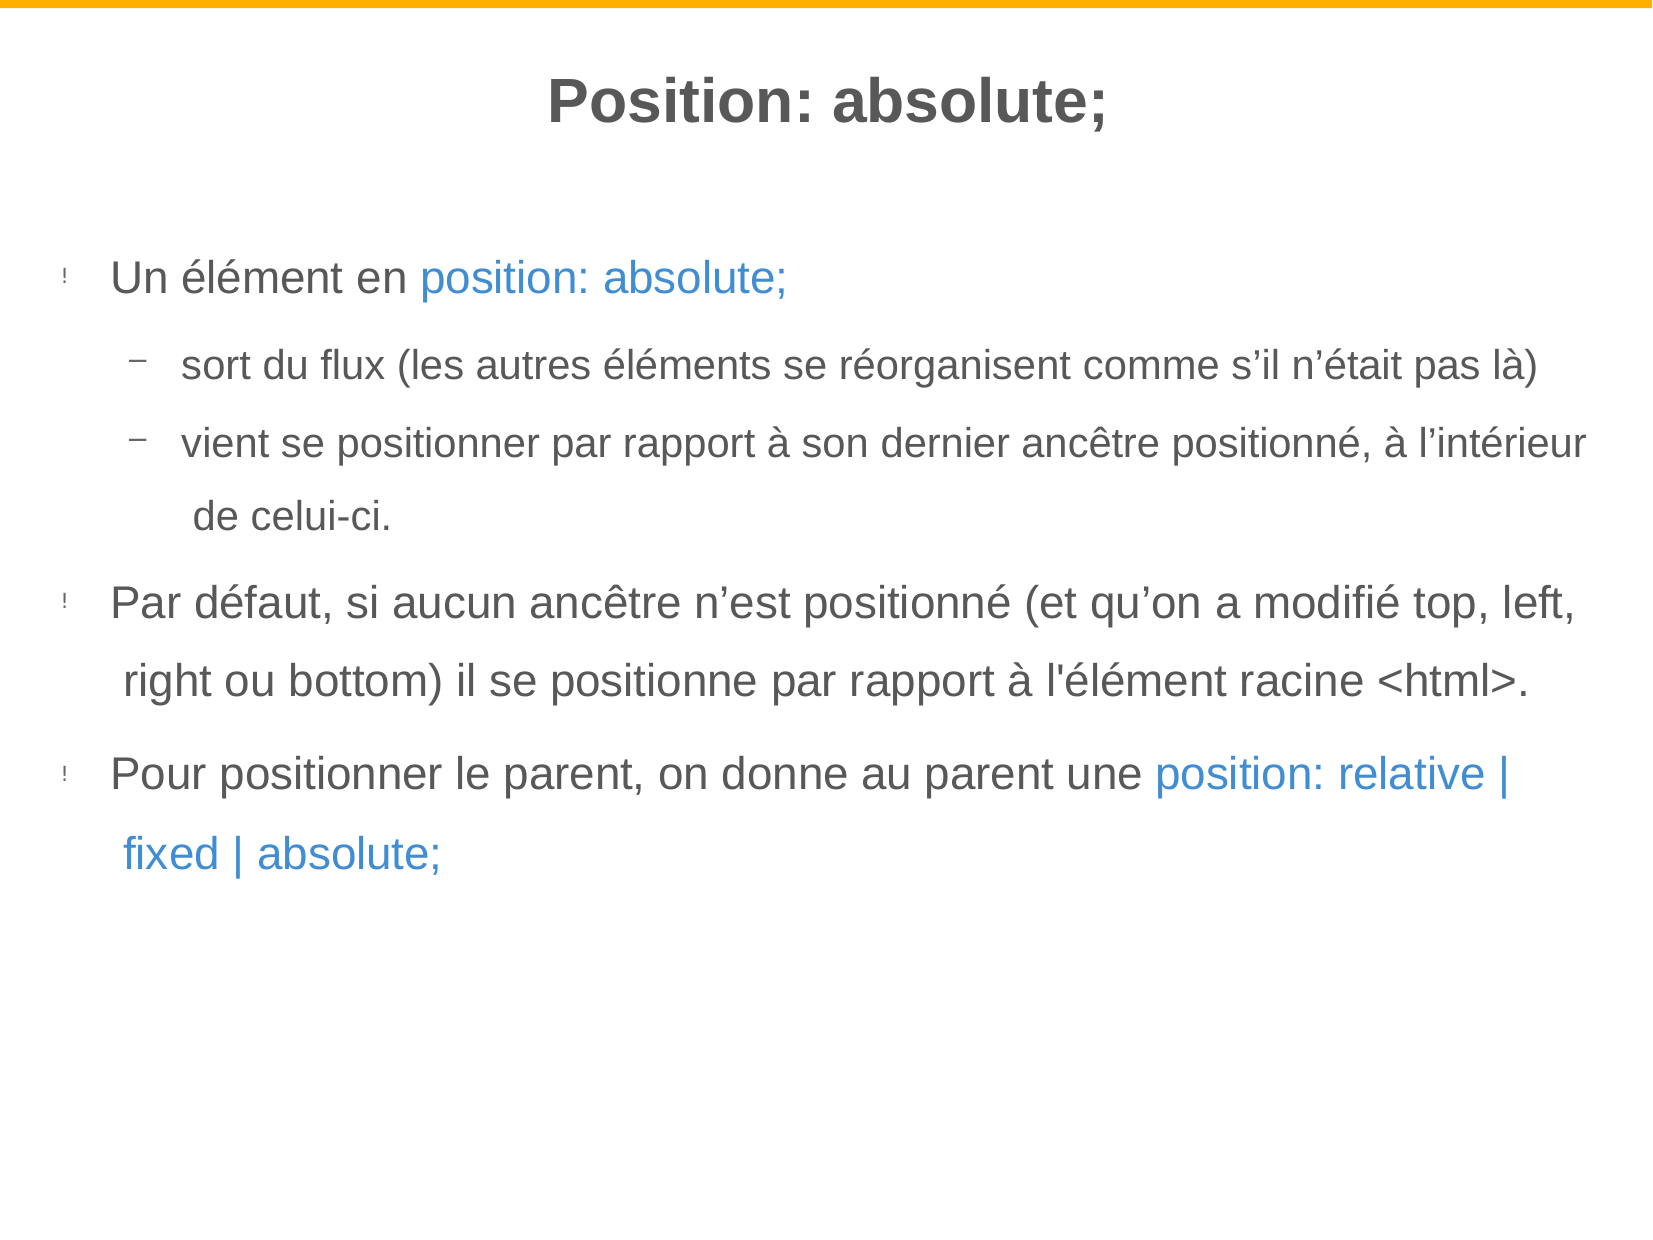

# Position: absolute;
Un élément en position: absolute;
!
sort du flux (les autres éléments se réorganisent comme s’il n’était pas là)
vient se positionner par rapport à son dernier ancêtre positionné, à l’intérieur  de celui-ci.
Par défaut, si aucun ancêtre n’est positionné (et qu’on a modifié top, left,  right ou bottom) il se positionne par rapport à l'élément racine <html>.
!
Pour positionner le parent, on donne au parent une position: relative |  fixed | absolute;
!